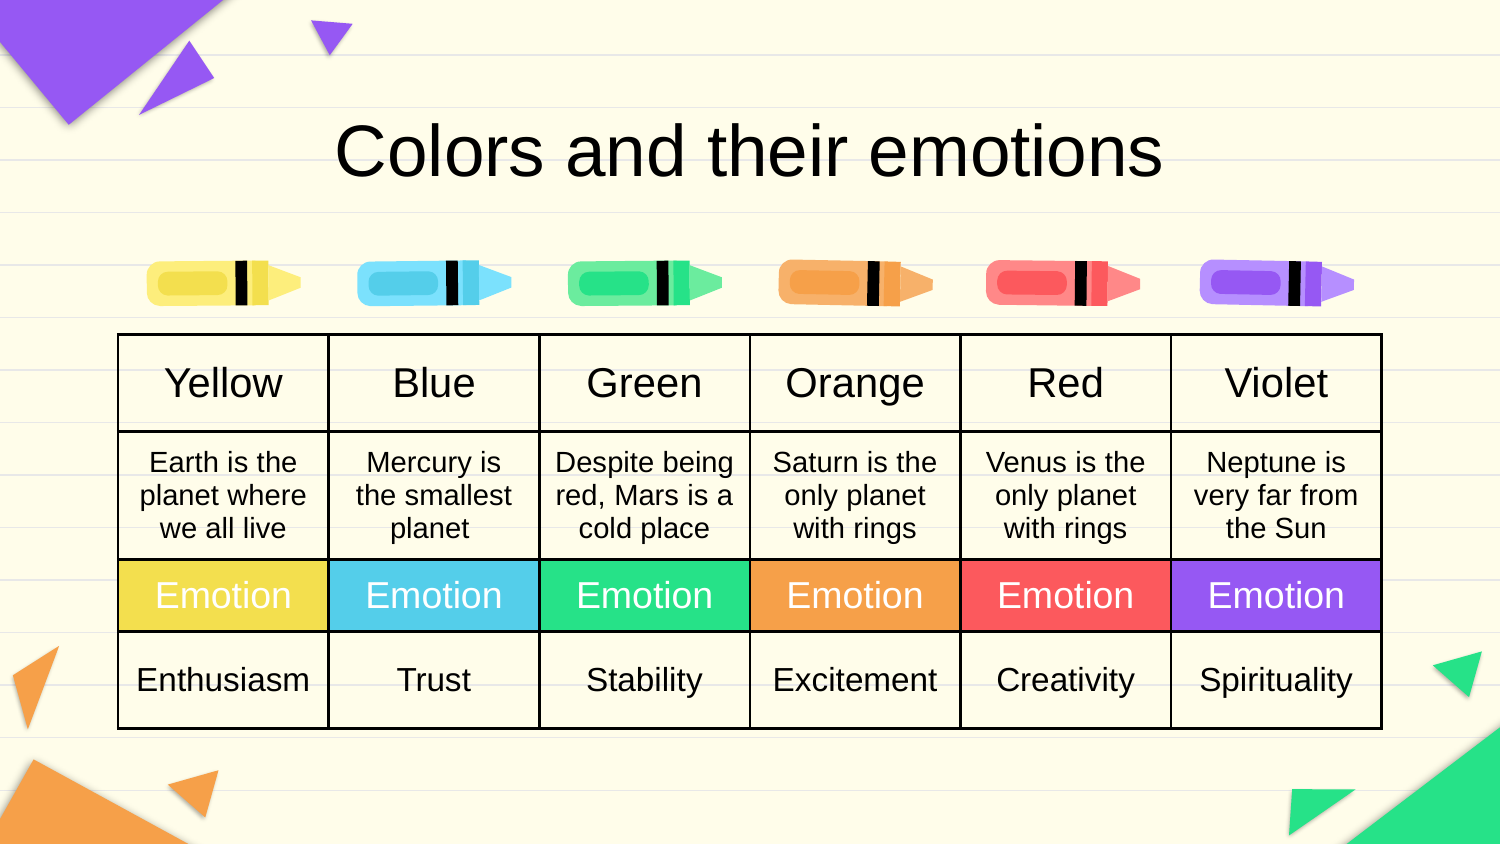

# Colors and their emotions

| Yellow | Blue | Green | Orange | Red | Violet |
| --- | --- | --- | --- | --- | --- |
| Earth is the planet where we all live | Mercury is the smallest planet | Despite being red, Mars is a cold place | Saturn is the only planet with rings | Venus is the only planet with rings | Neptune is very far from the Sun |
| Emotion | Emotion | Emotion | Emotion | Emotion | Emotion |
| Enthusiasm | Trust | Stability | Excitement | Creativity | Spirituality |